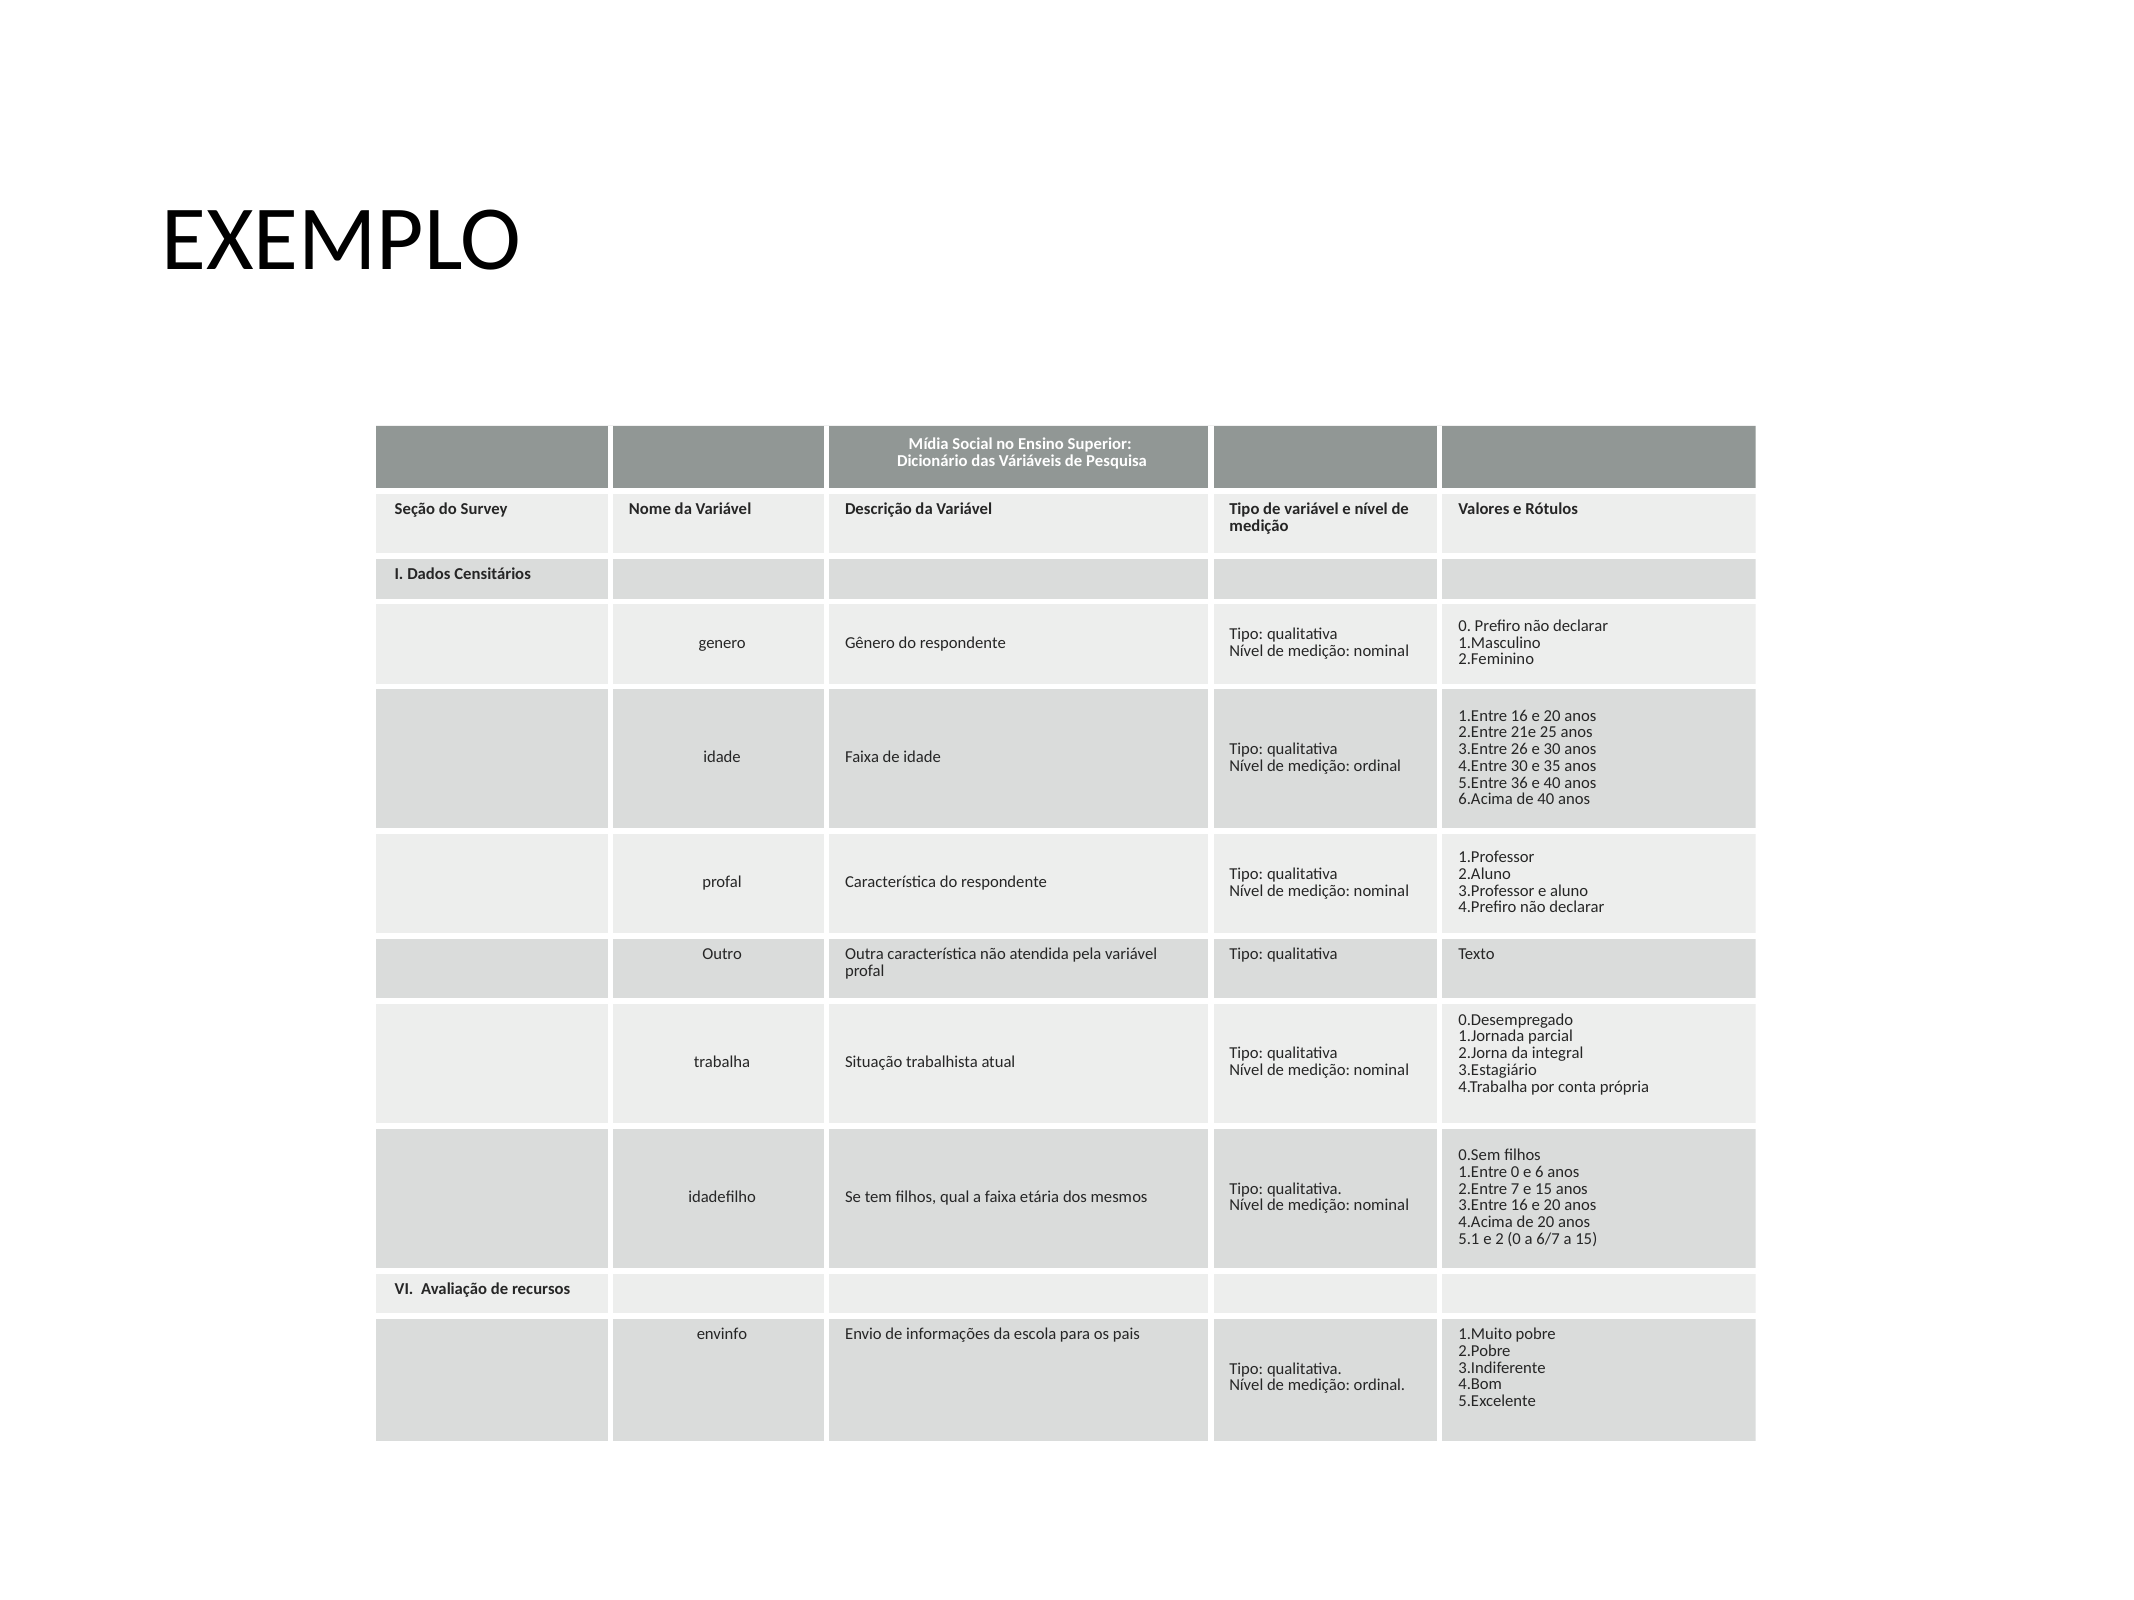

# EXEMPLO
|  |  | Mídia Social no Ensino Superior: Dicionário das Váriáveis de Pesquisa |  |  |
| --- | --- | --- | --- | --- |
| Seção do Survey | Nome da Variável | Descrição da Variável | Tipo de variável e nível de medição | Valores e Rótulos |
| I. Dados Censitários |  |  |  |  |
|  | genero | Gênero do respondente | Tipo: qualitativa Nível de medição: nominal | 0. Preﬁro não declarar 1.Masculino 2.Feminino |
|  | idade | Faixa de idade | Tipo: qualitativa Nível de medição: ordinal | 1.Entre 16 e 20 anos 2.Entre 21e 25 anos 3.Entre 26 e 30 anos 4.Entre 30 e 35 anos 5.Entre 36 e 40 anos 6.Acima de 40 anos |
|  | profal | Característica do respondente | Tipo: qualitativa Nível de medição: nominal | 1.Professor 2.Aluno 3.Professor e aluno 4.Preﬁro não declarar |
|  | Outro | Outra característica não atendida pela variável profal | Tipo: qualitativa | Texto |
|  | trabalha | Situação trabalhista atual | Tipo: qualitativa Nível de medição: nominal | 0.Desempregado 1.Jornada parcial 2.Jorna da integral 3.Estagiário 4.Trabalha por conta própria |
|  | idadeﬁlho | Se tem ﬁlhos, qual a faixa etária dos mesmos | Tipo: qualitativa. Nível de medição: nominal | 0.Sem ﬁlhos 1.Entre 0 e 6 anos 2.Entre 7 e 15 anos 3.Entre 16 e 20 anos 4.Acima de 20 anos 5.1 e 2 (0 a 6/7 a 15) |
| VI. Avaliação de recursos |  |  |  |  |
|  | envinfo | Envio de informações da escola para os pais | Tipo: qualitativa. Nível de medição: ordinal. | 1.Muito pobre 2.Pobre 3.Indiferente 4.Bom 5.Excelente |